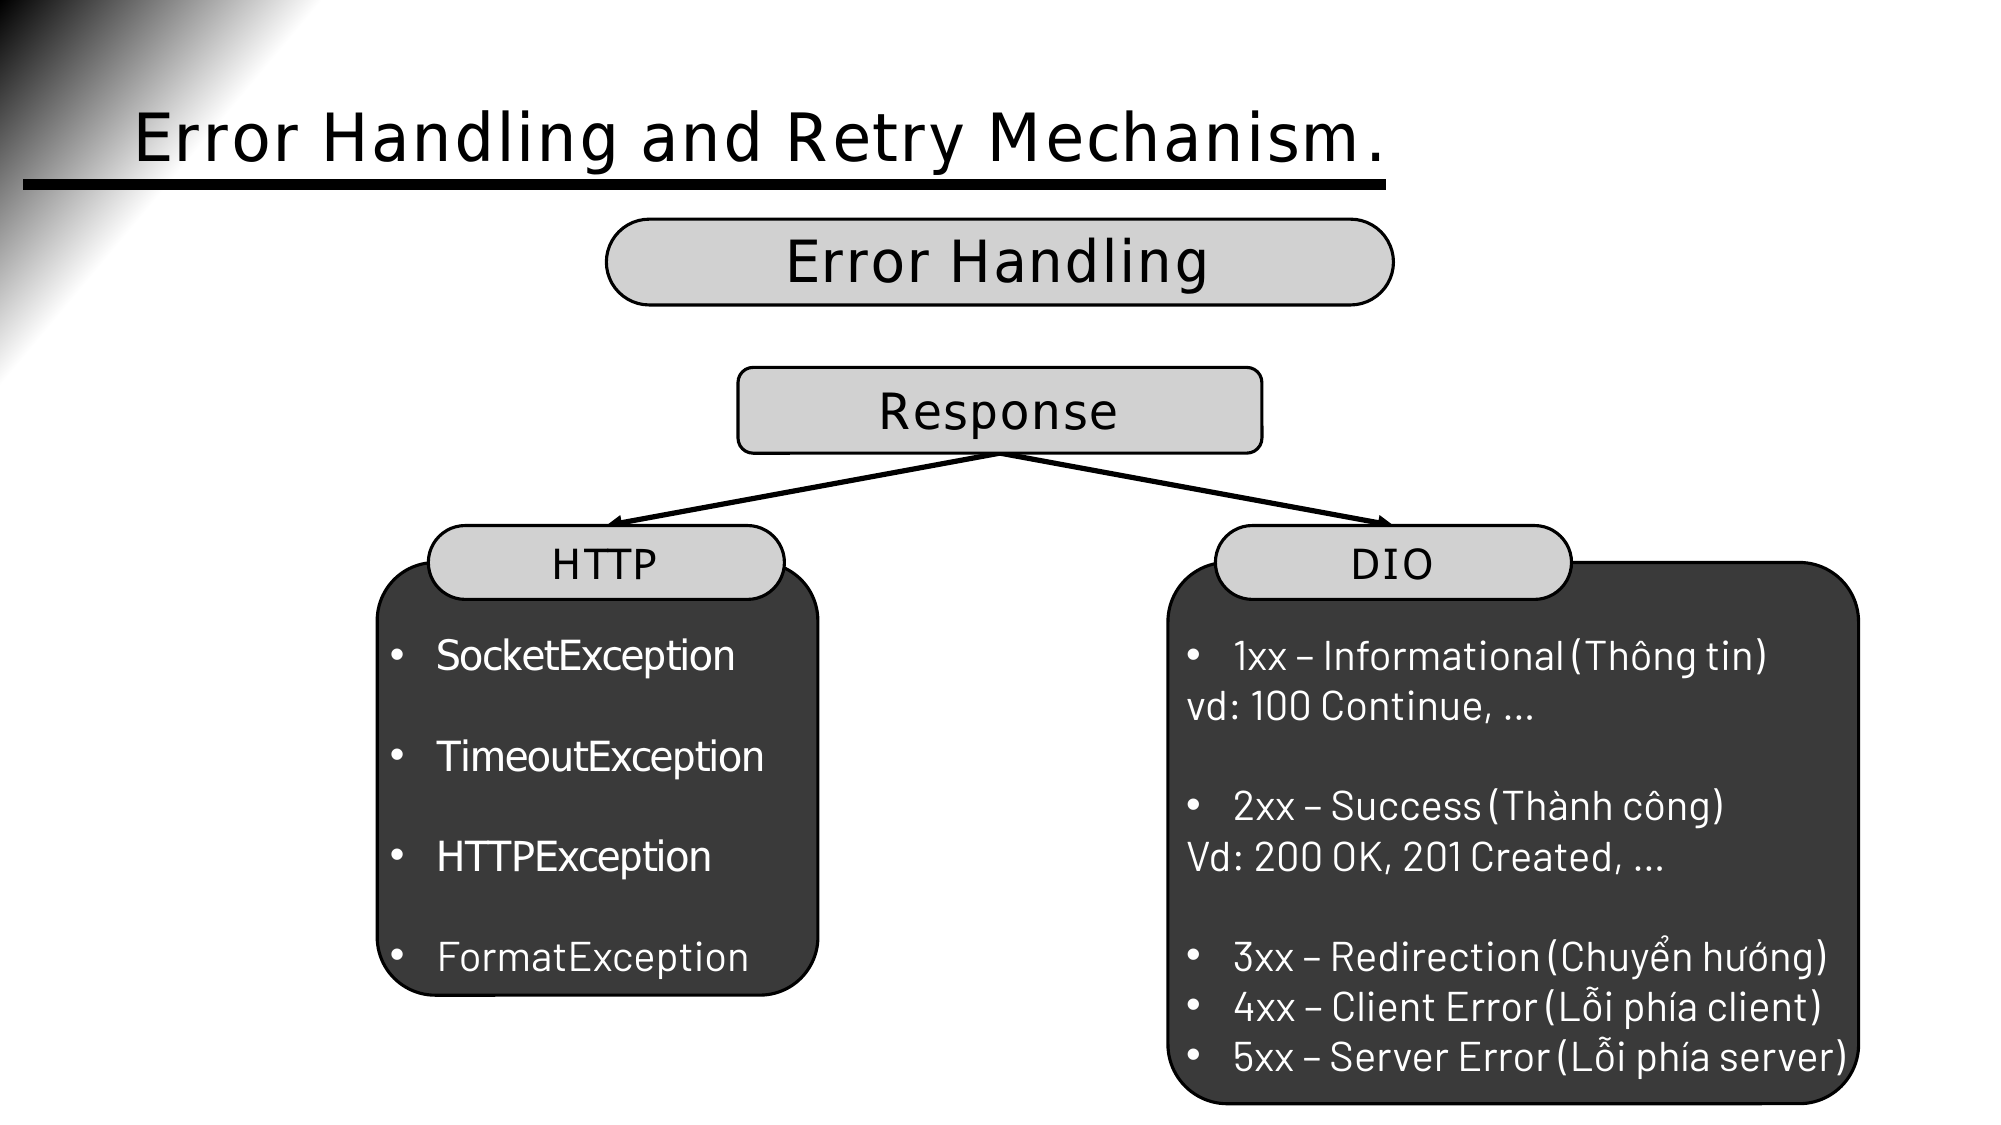

Error Handling and Retry Mechanism.
Error Handling

Response

HTTP
DIO

SocketException

TimeoutException

HTTPException

FormatException
1xx – Informational (Thông tin)
vd: 100 Continue, …

2xx – Success (Thành công)
Vd: 200 OK, 201 Created, …

3xx – Redirection (Chuyển hướng)
4xx – Client Error (Lỗi phía client)
5xx – Server Error (Lỗi phía server)